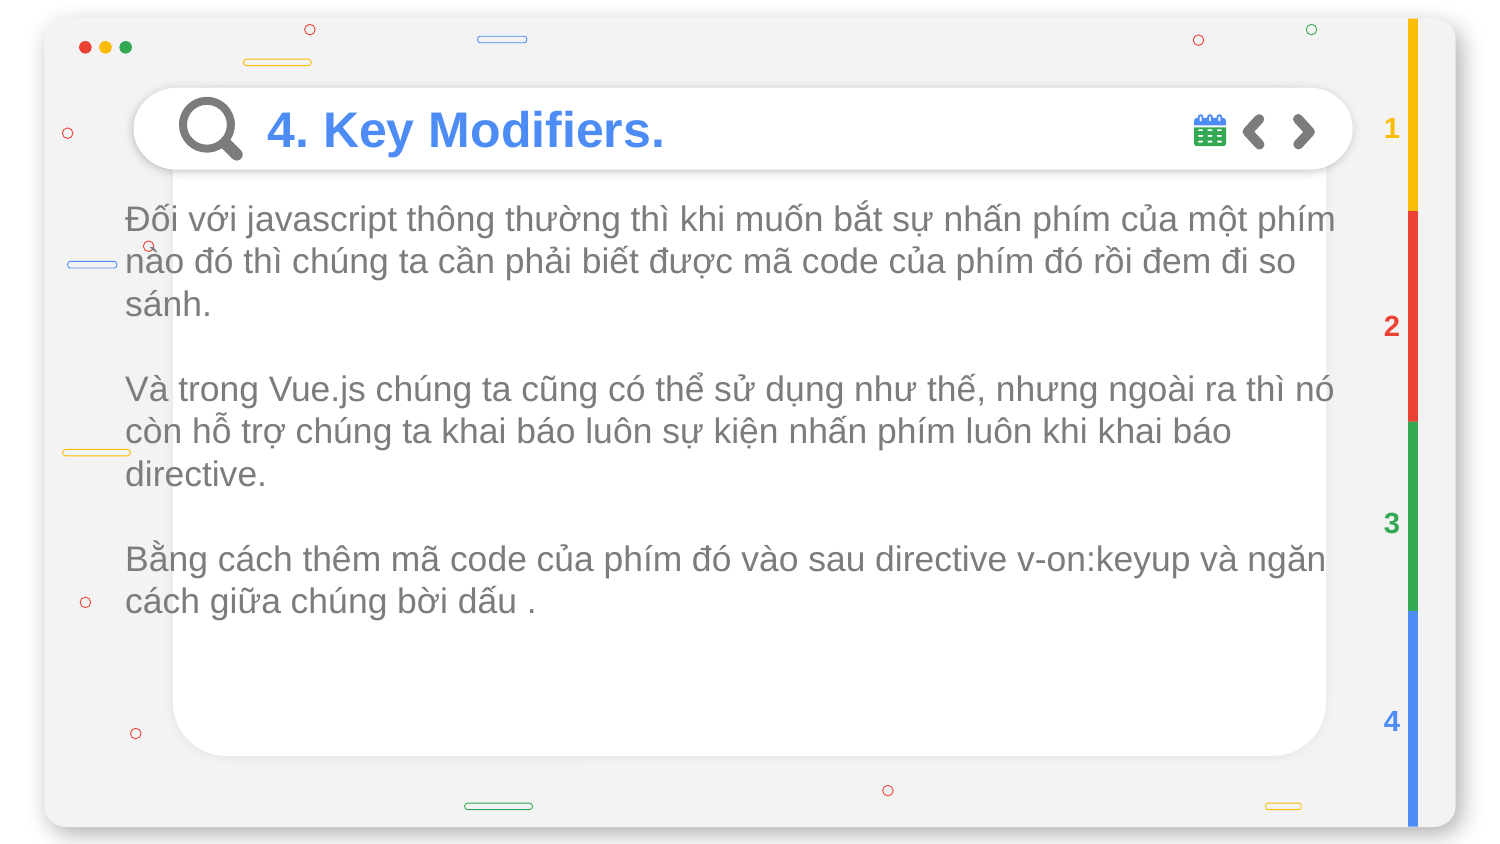

# 4. Key Modifiers.
1

Đối với javascript thông thường thì khi muốn bắt sự nhấn phím của một phím nào đó thì chúng ta cần phải biết được mã code của phím đó rồi đem đi so sánh.

Và trong Vue.js chúng ta cũng có thể sử dụng như thế, nhưng ngoài ra thì nó còn hỗ trợ chúng ta khai báo luôn sự kiện nhấn phím luôn khi khai báo directive.

Bằng cách thêm mã code của phím đó vào sau directive v-on:keyup và ngăn cách giữa chúng bời dấu .
2

3

4